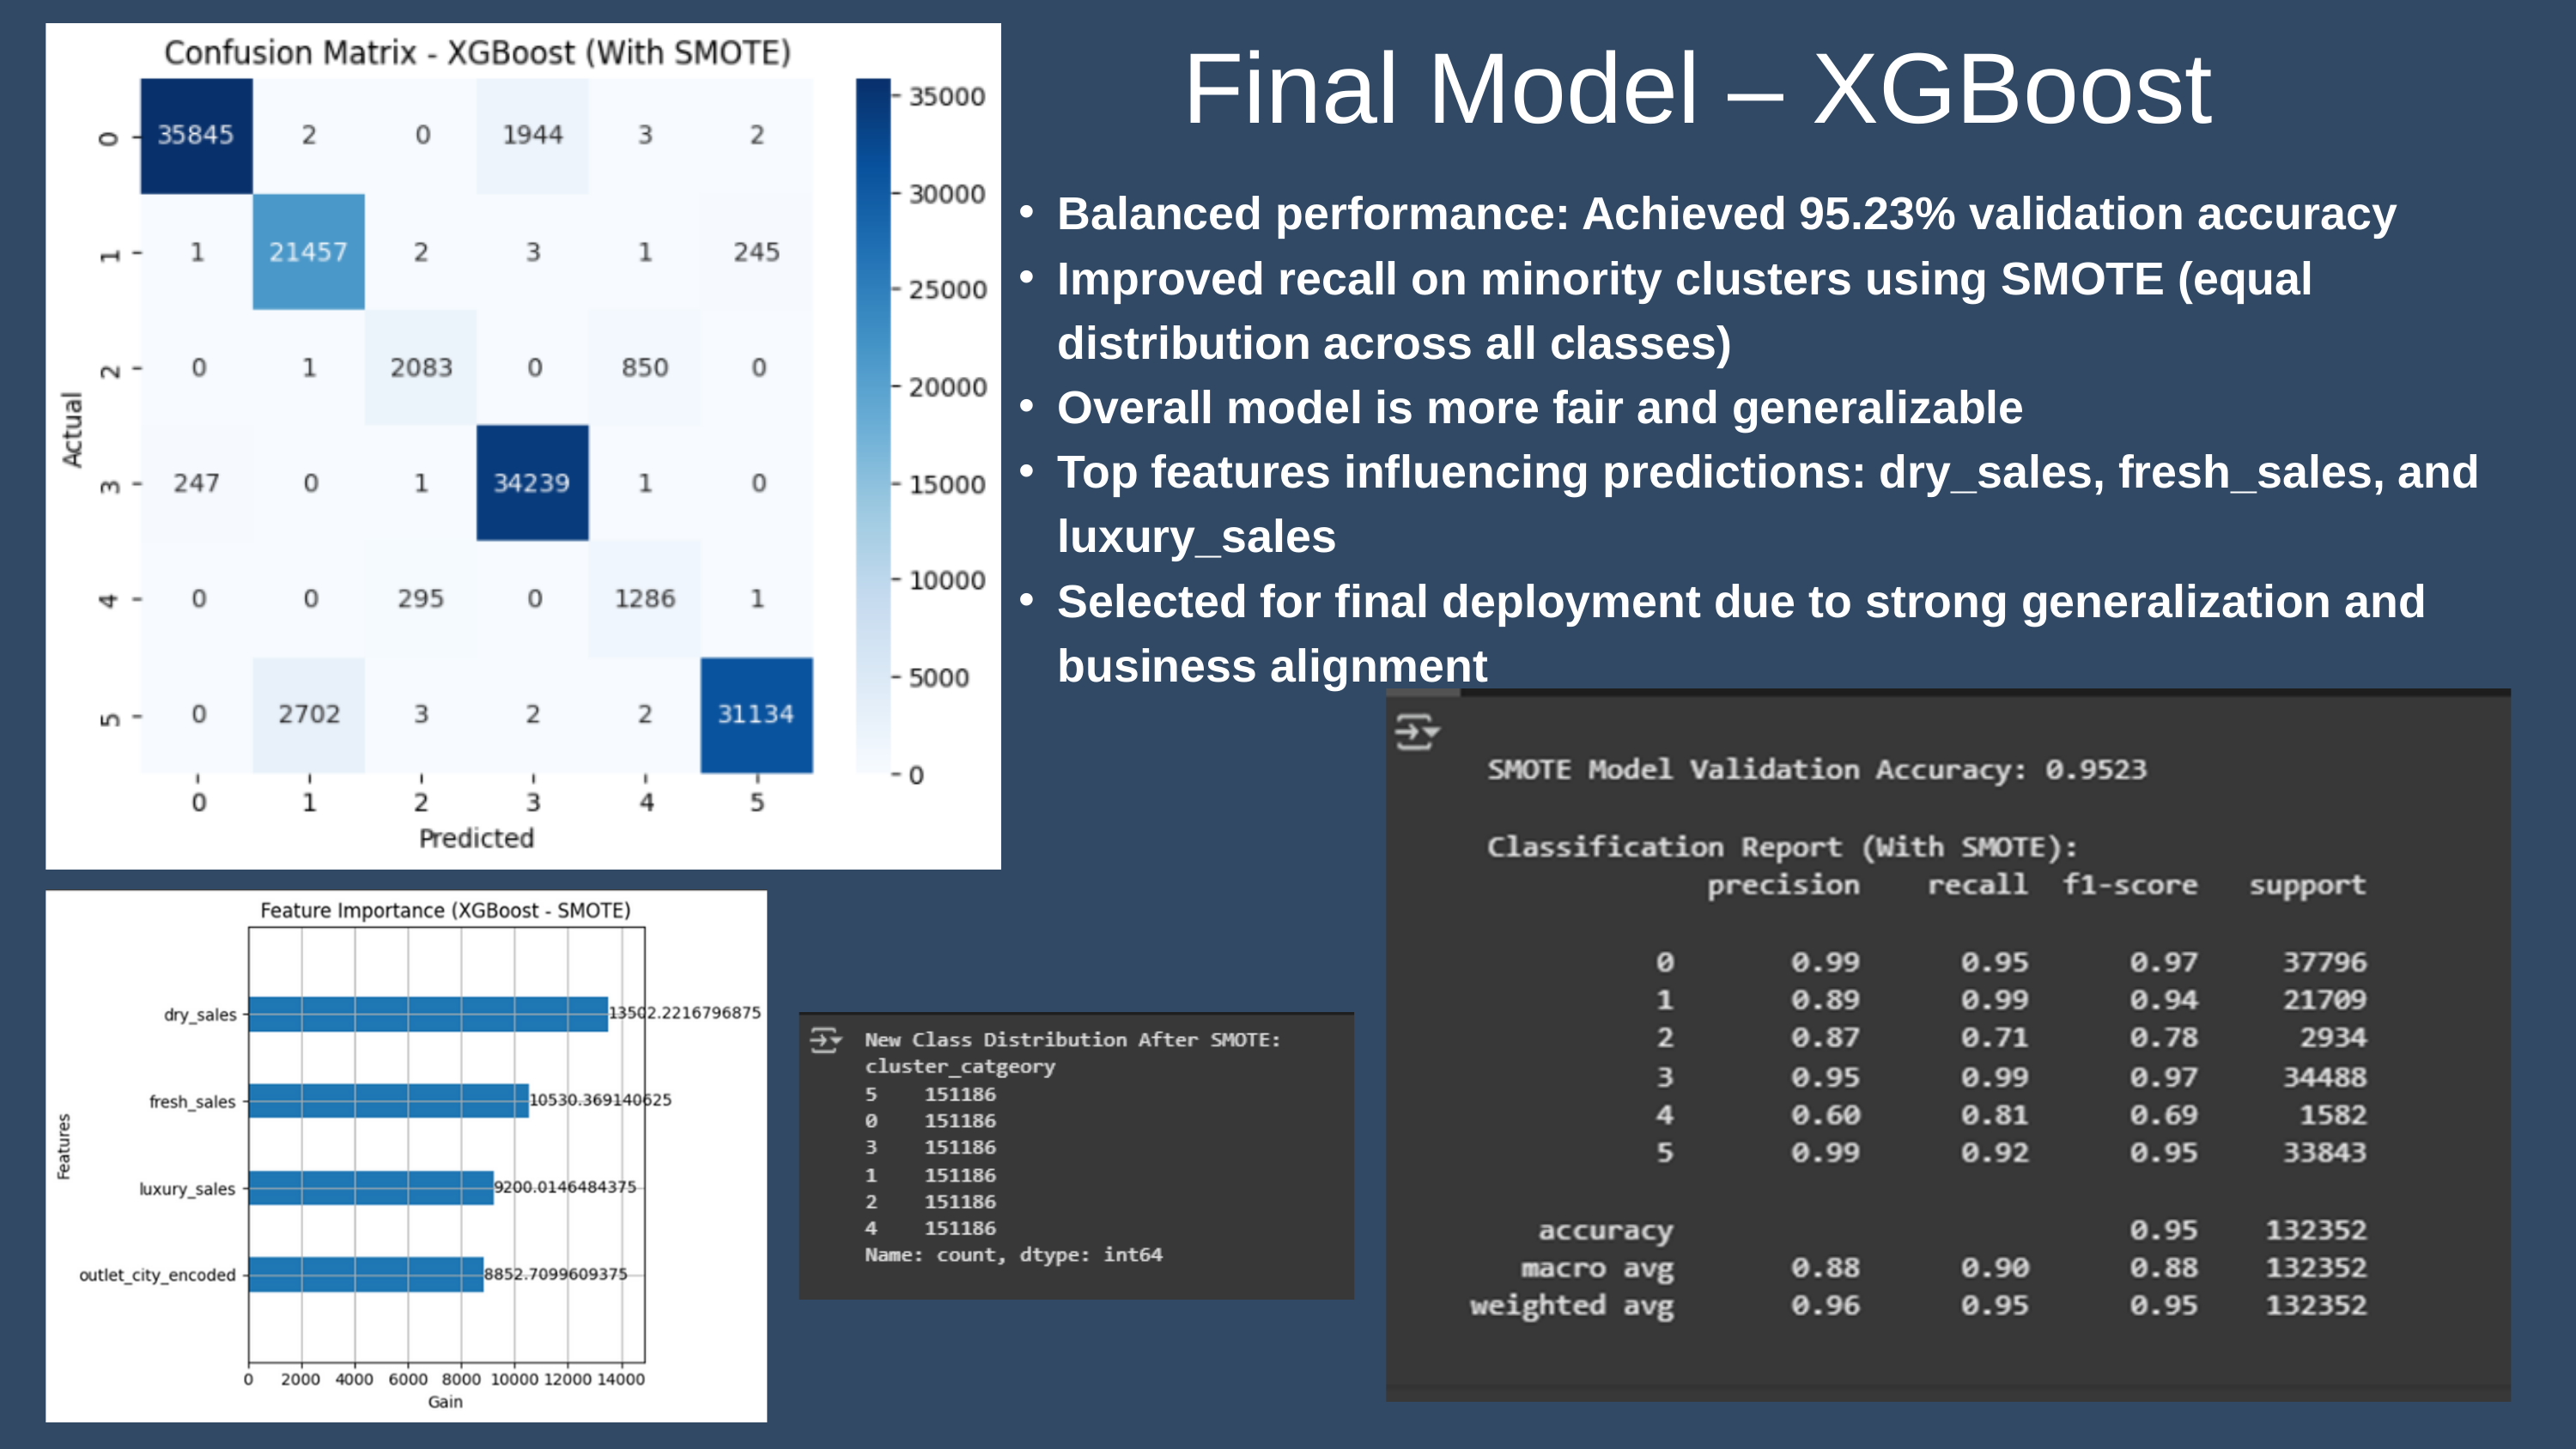

Final Model – XGBoost
Balanced performance: Achieved 95.23% validation accuracy
Improved recall on minority clusters using SMOTE (equal distribution across all classes)
Overall model is more fair and generalizable
Top features influencing predictions: dry_sales, fresh_sales, and luxury_sales
Selected for final deployment due to strong generalization and business alignment